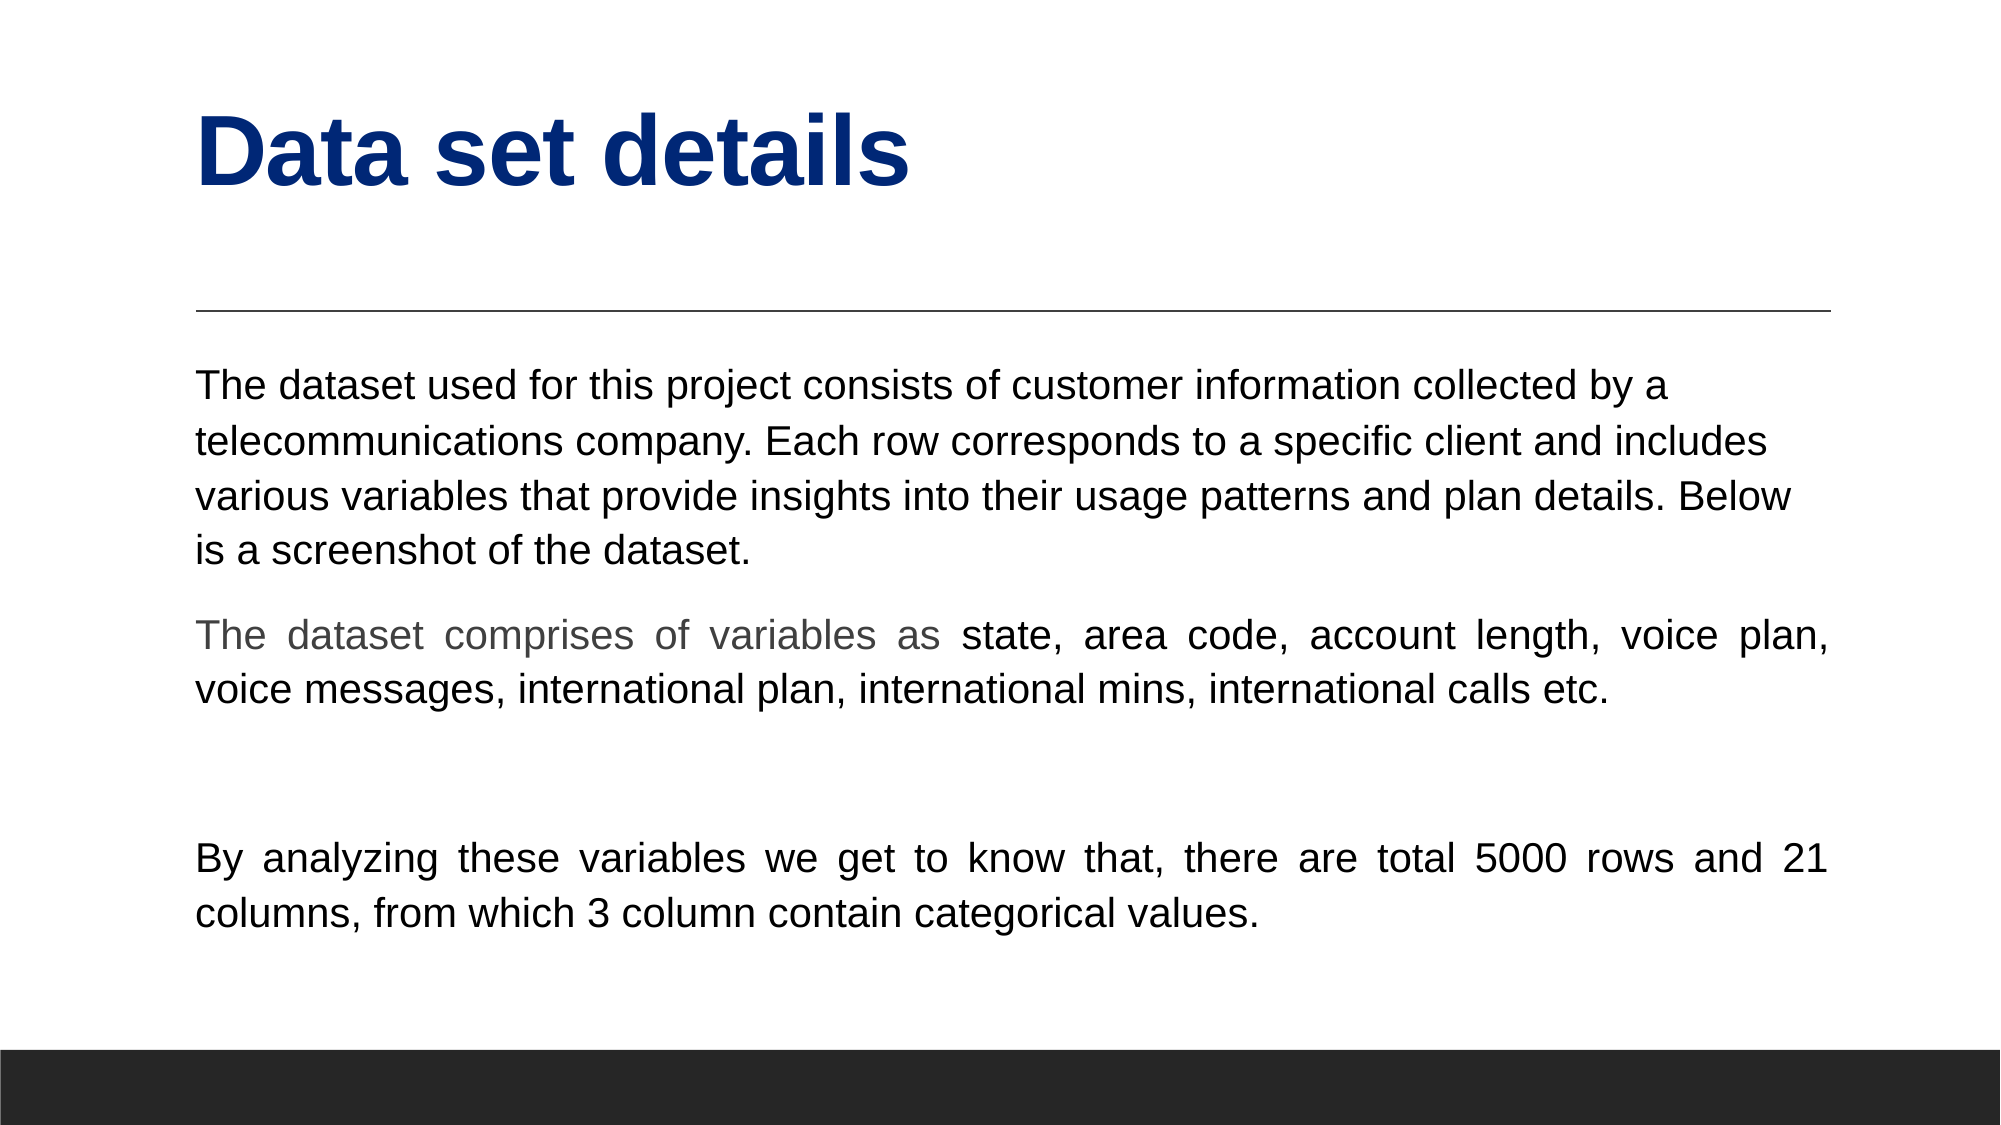

# Data set details
The dataset used for this project consists of customer information collected by a telecommunications company. Each row corresponds to a specific client and includes various variables that provide insights into their usage patterns and plan details. Below is a screenshot of the dataset.
The dataset comprises of variables as state, area code, account length, voice plan, voice messages, international plan, international mins, international calls etc.

By analyzing these variables we get to know that, there are total 5000 rows and 21 columns, from which 3 column contain categorical values.